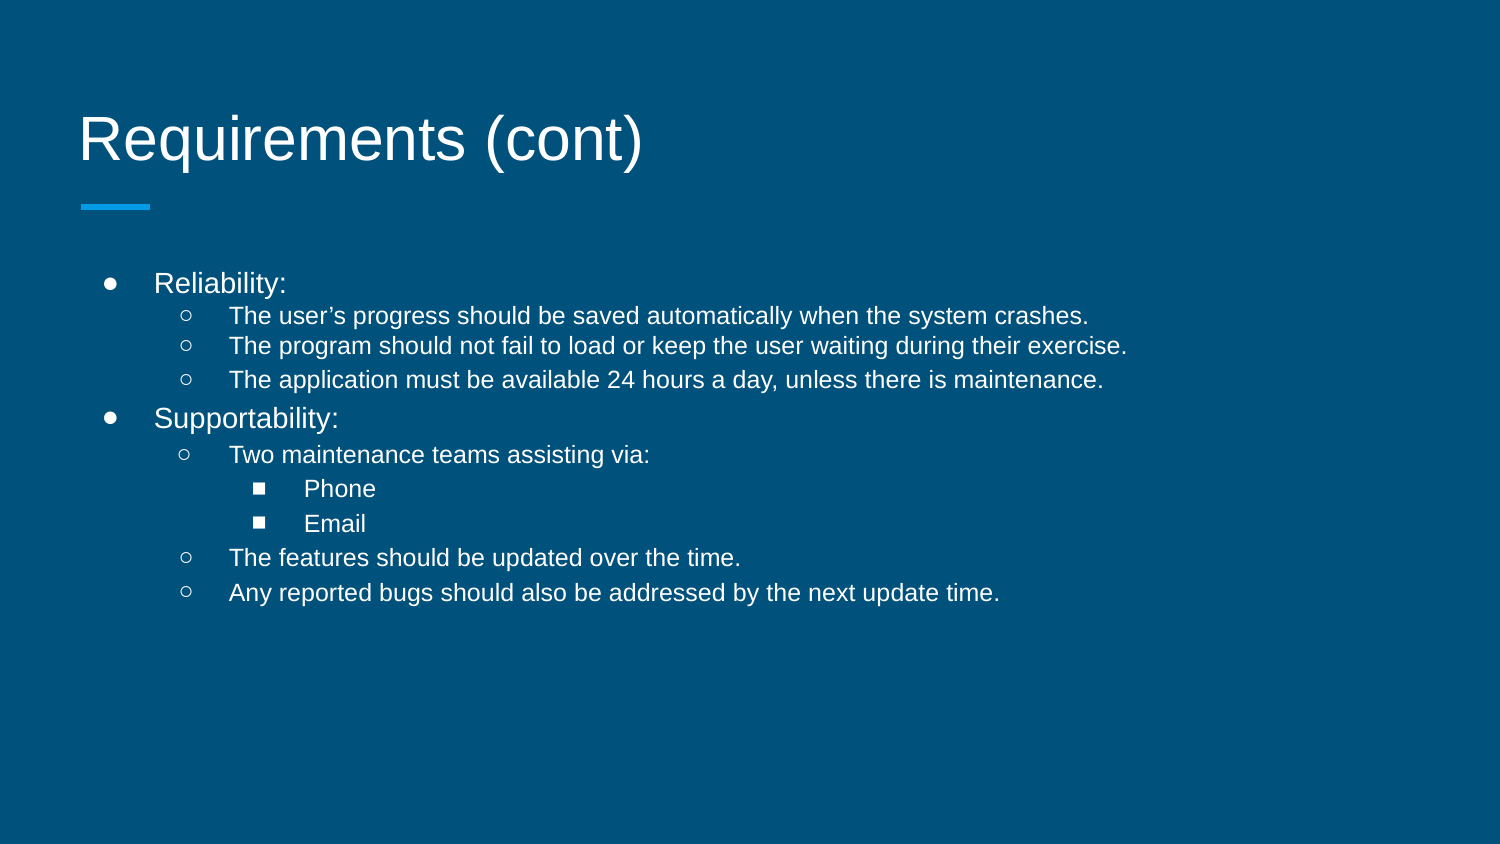

# Requirements (cont)
Reliability:
The user’s progress should be saved automatically when the system crashes.
The program should not fail to load or keep the user waiting during their exercise.
The application must be available 24 hours a day, unless there is maintenance.
Supportability:
Two maintenance teams assisting via:
Phone
Email
The features should be updated over the time.
Any reported bugs should also be addressed by the next update time.